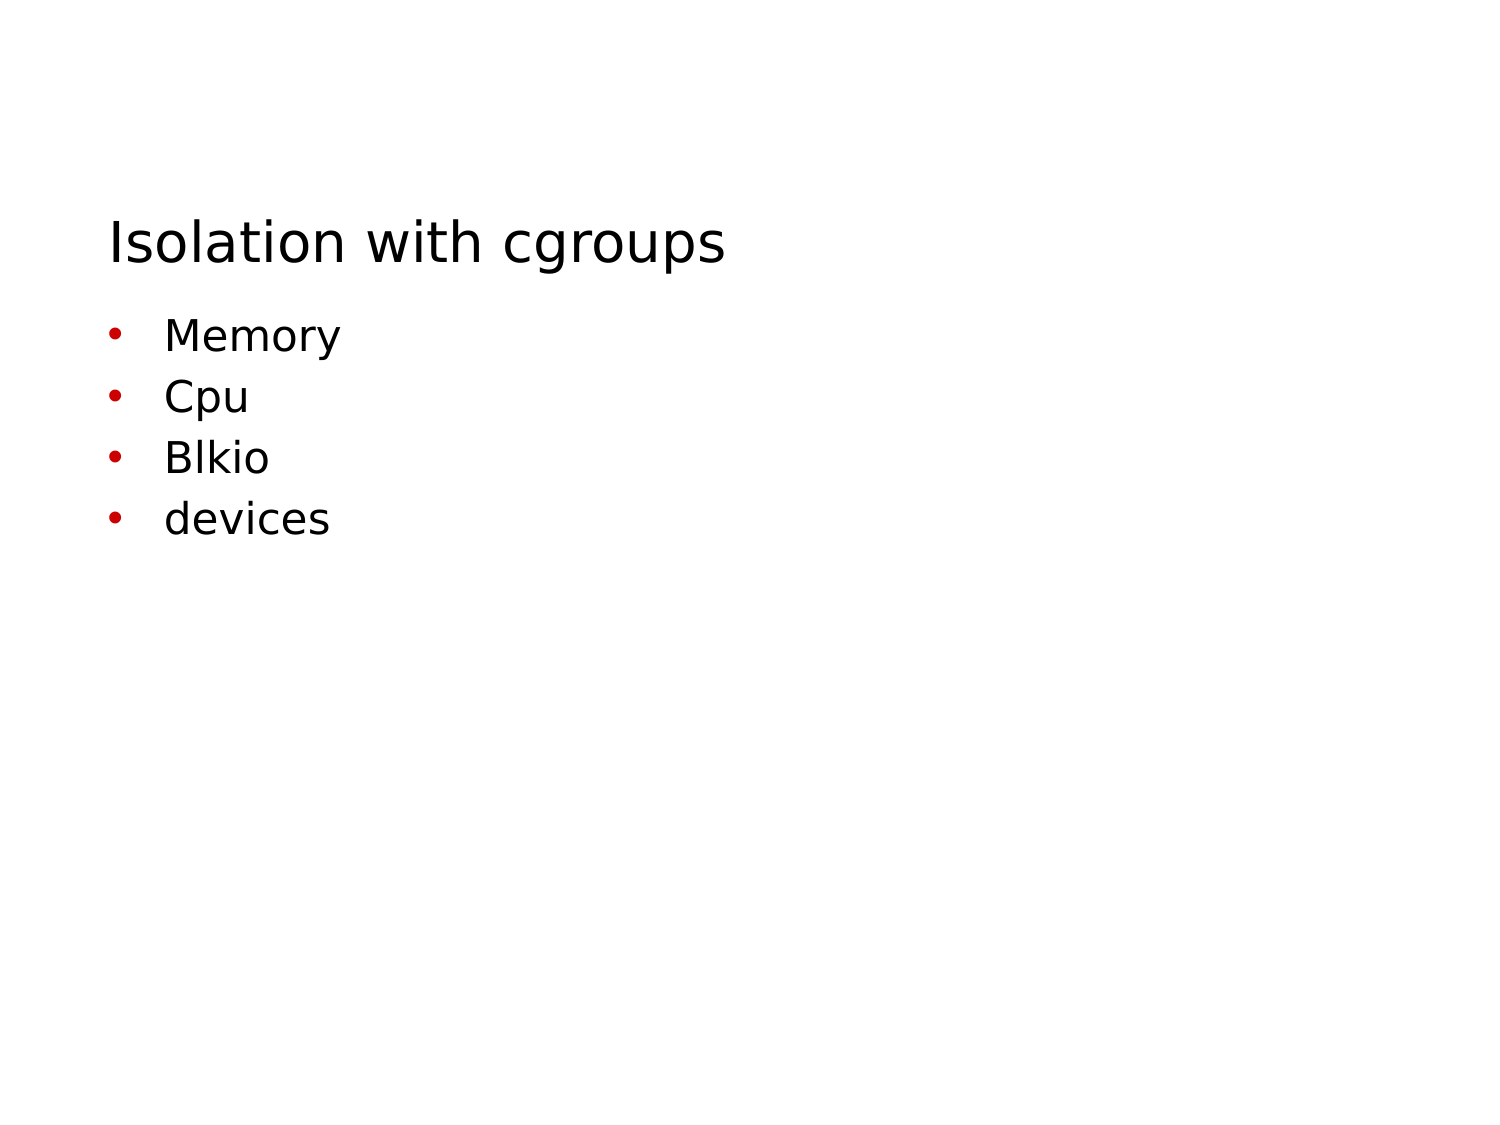

Isolation with cgroups
Memory
Cpu
Blkio
devices